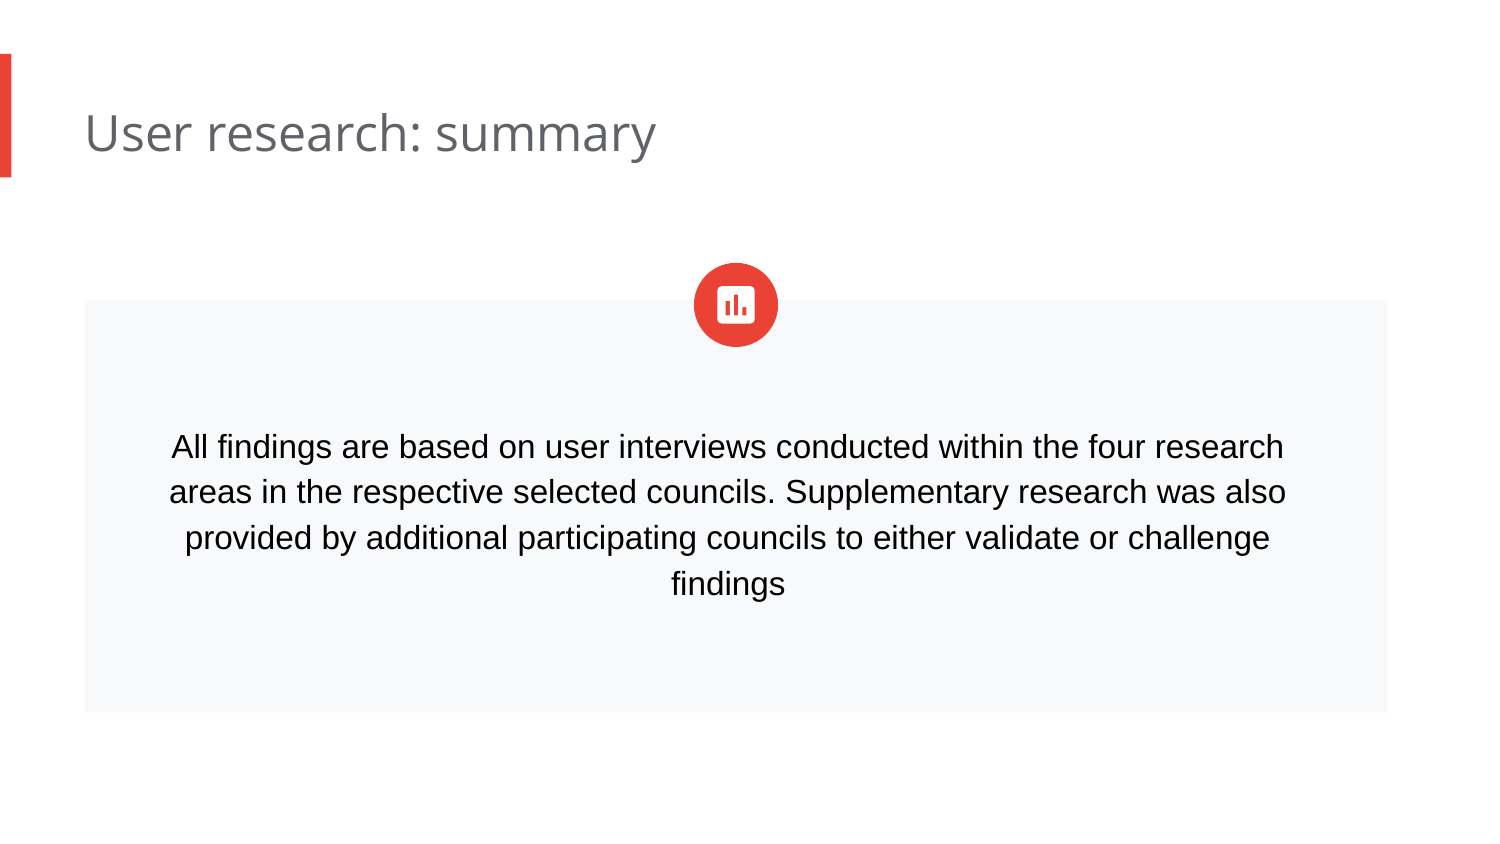

User research: summary

All findings are based on user interviews conducted within the four research areas in the respective selected councils. Supplementary research was also provided by additional participating councils to either validate or challenge findings